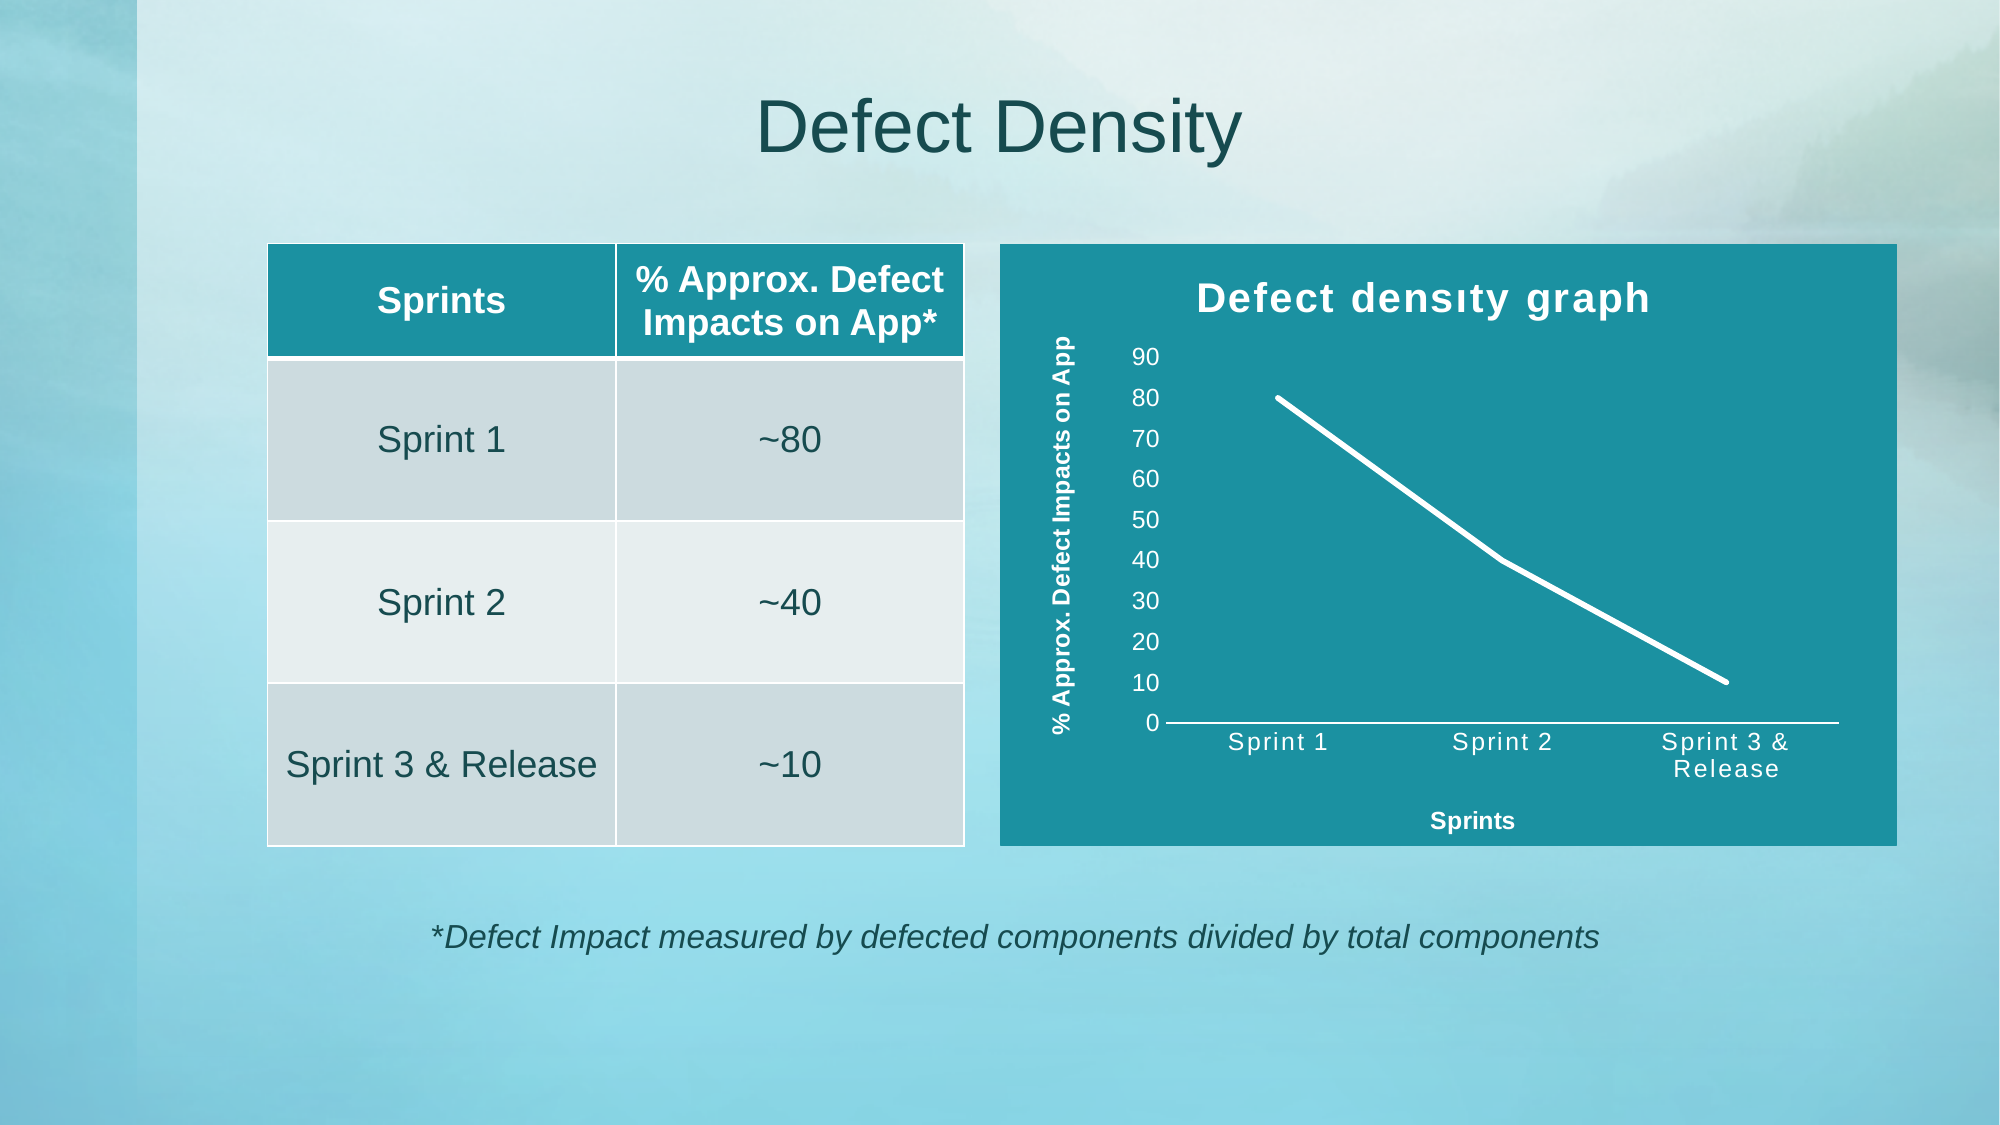

# Defect Density
| Sprints | % Approx. Defect Impacts on App\* |
| --- | --- |
| Sprint 1 | ~80 |
| Sprint 2 | ~40 |
| Sprint 3 & Release | ~10 |

### Chart: Defect densıty graph

| Category | Impact |
|---|---|
| Sprint 1 | 80.0 |
| Sprint 2 | 40.0 |
| Sprint 3 & Release | 10.0 |
*Defect Impact measured by defected components divided by total components